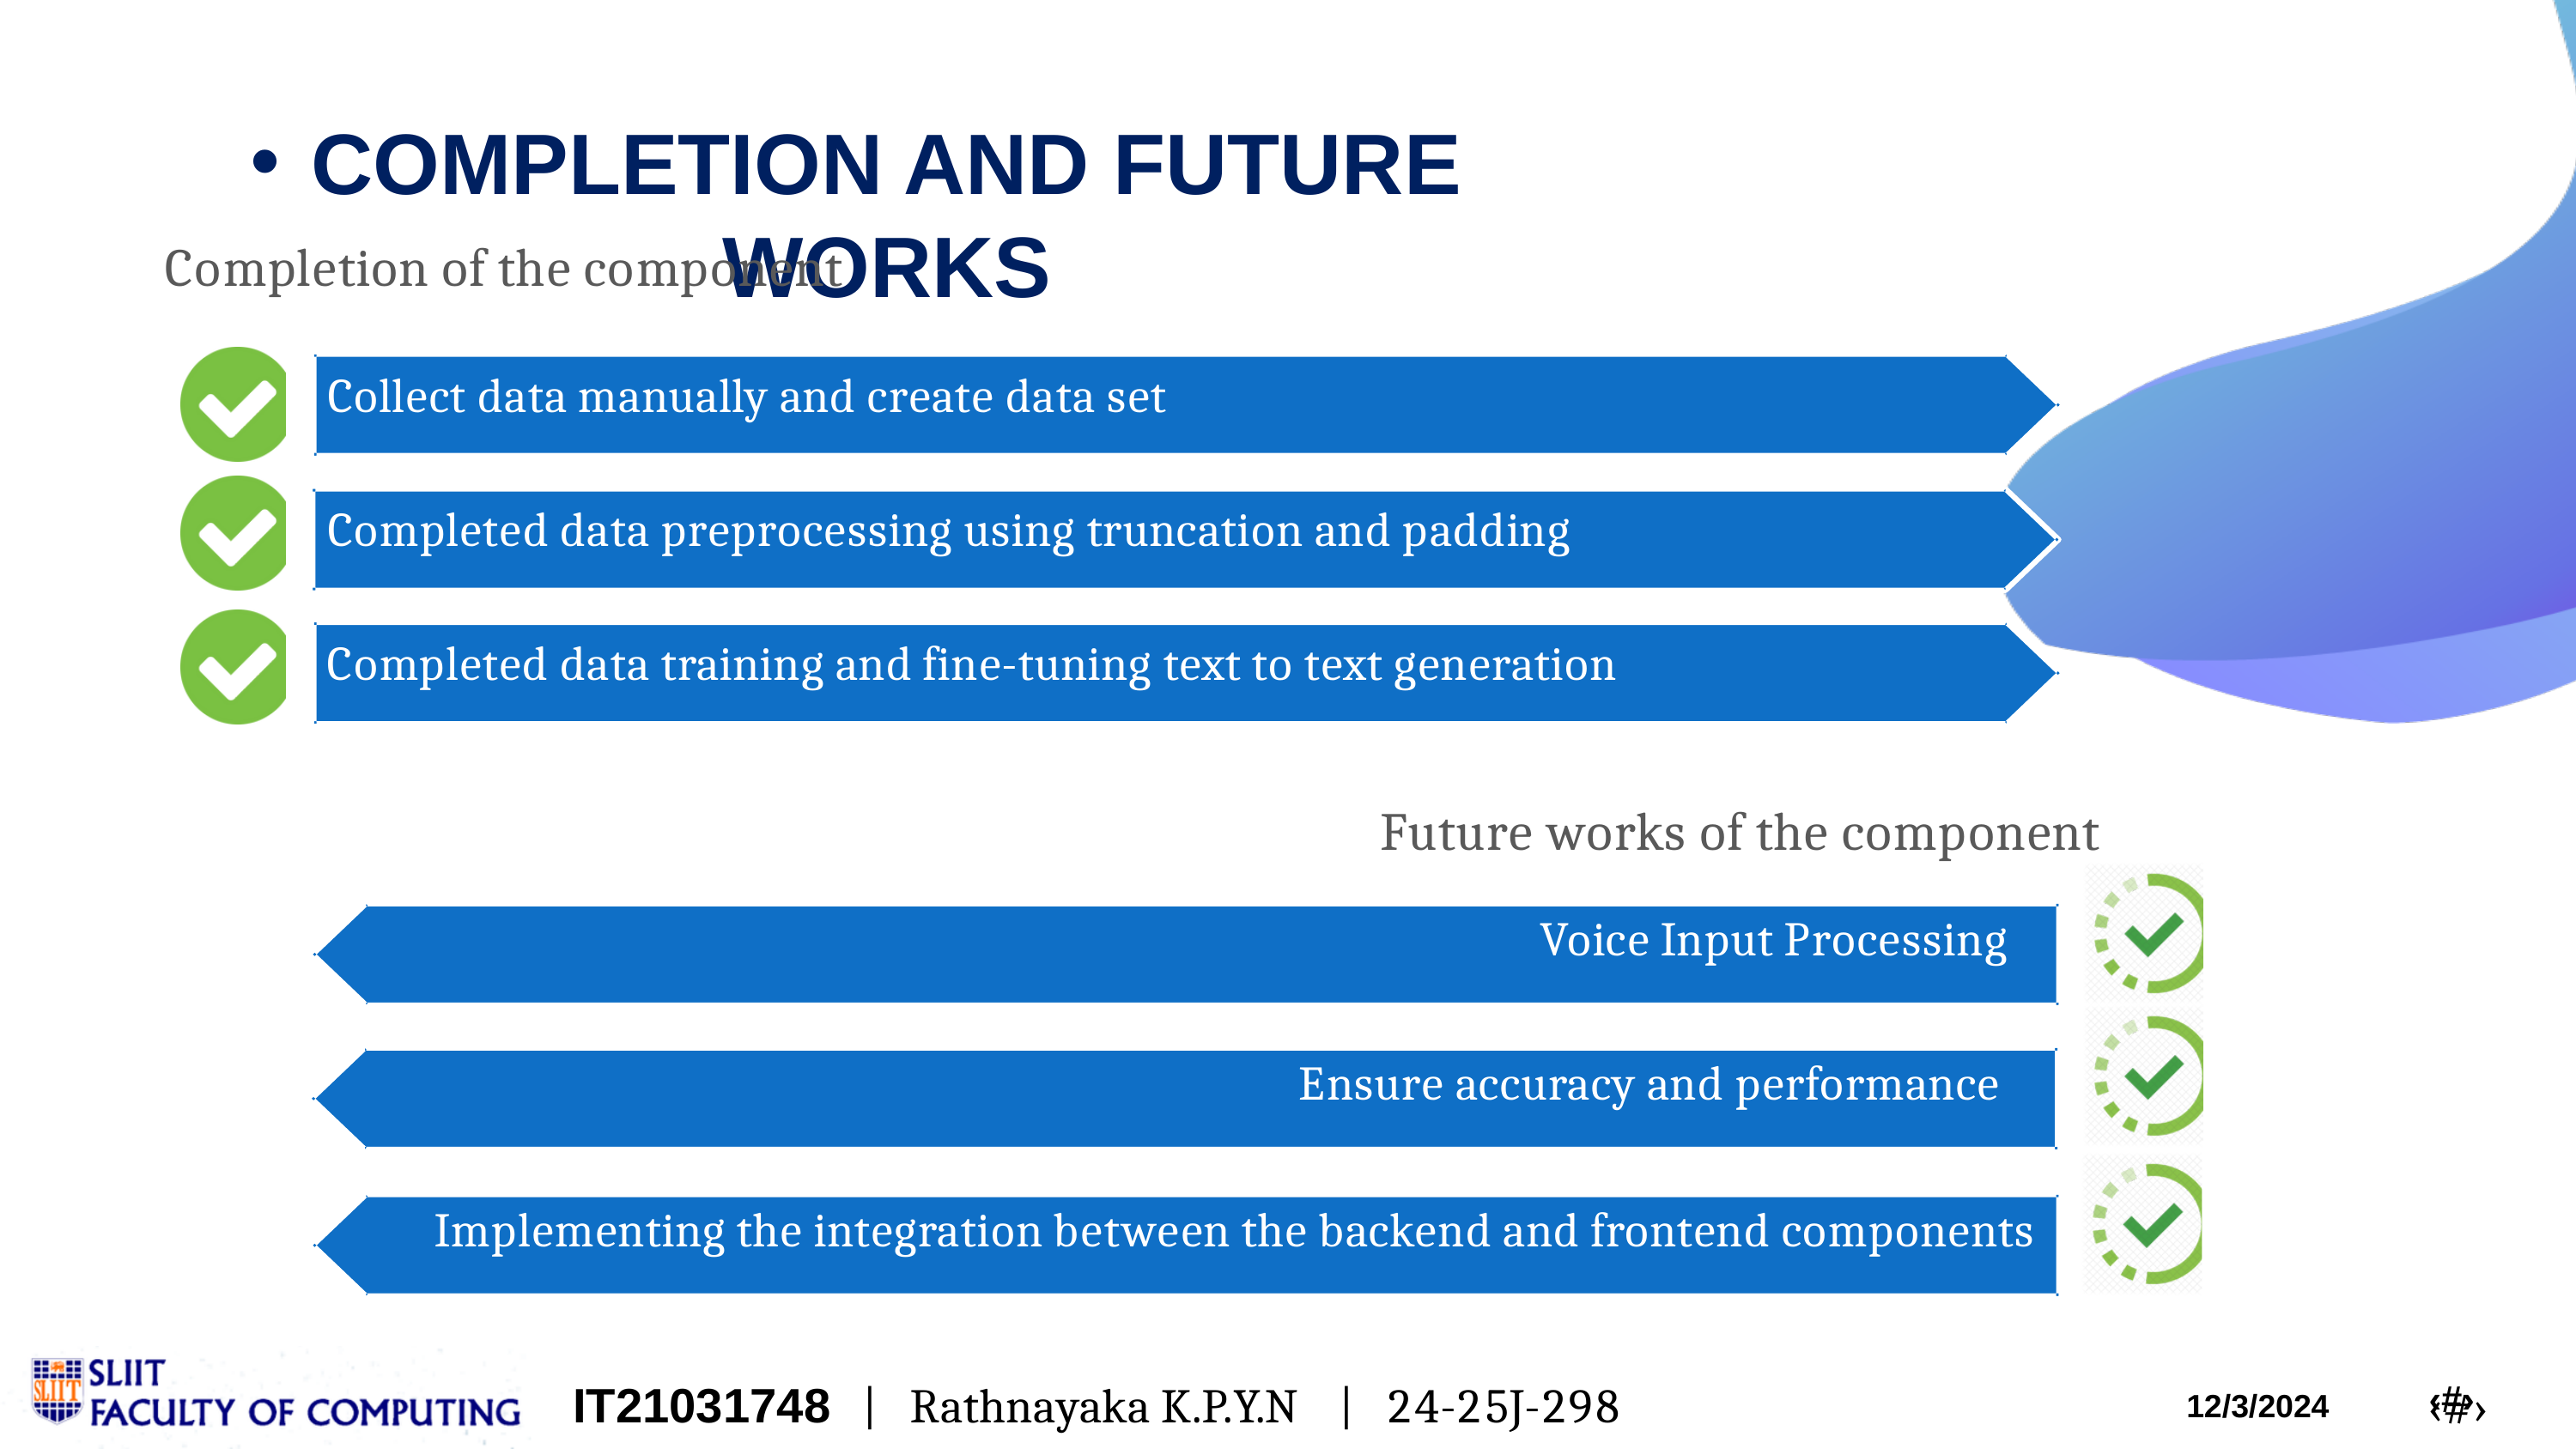

COMPLETION AND FUTURE WORKS
Completion of the component

Collect data manually and create data set

Completed data preprocessing using truncation and padding

Completed data training and fine-tuning text to text generation
Future works of the component

Voice Input Processing

Ensure accuracy and performance

Implementing the integration between the backend and frontend components

IT21031748   |   Rathnayaka K.P.Y.N   |   24-25J-298
‹#›
‹#›
12/3/2024